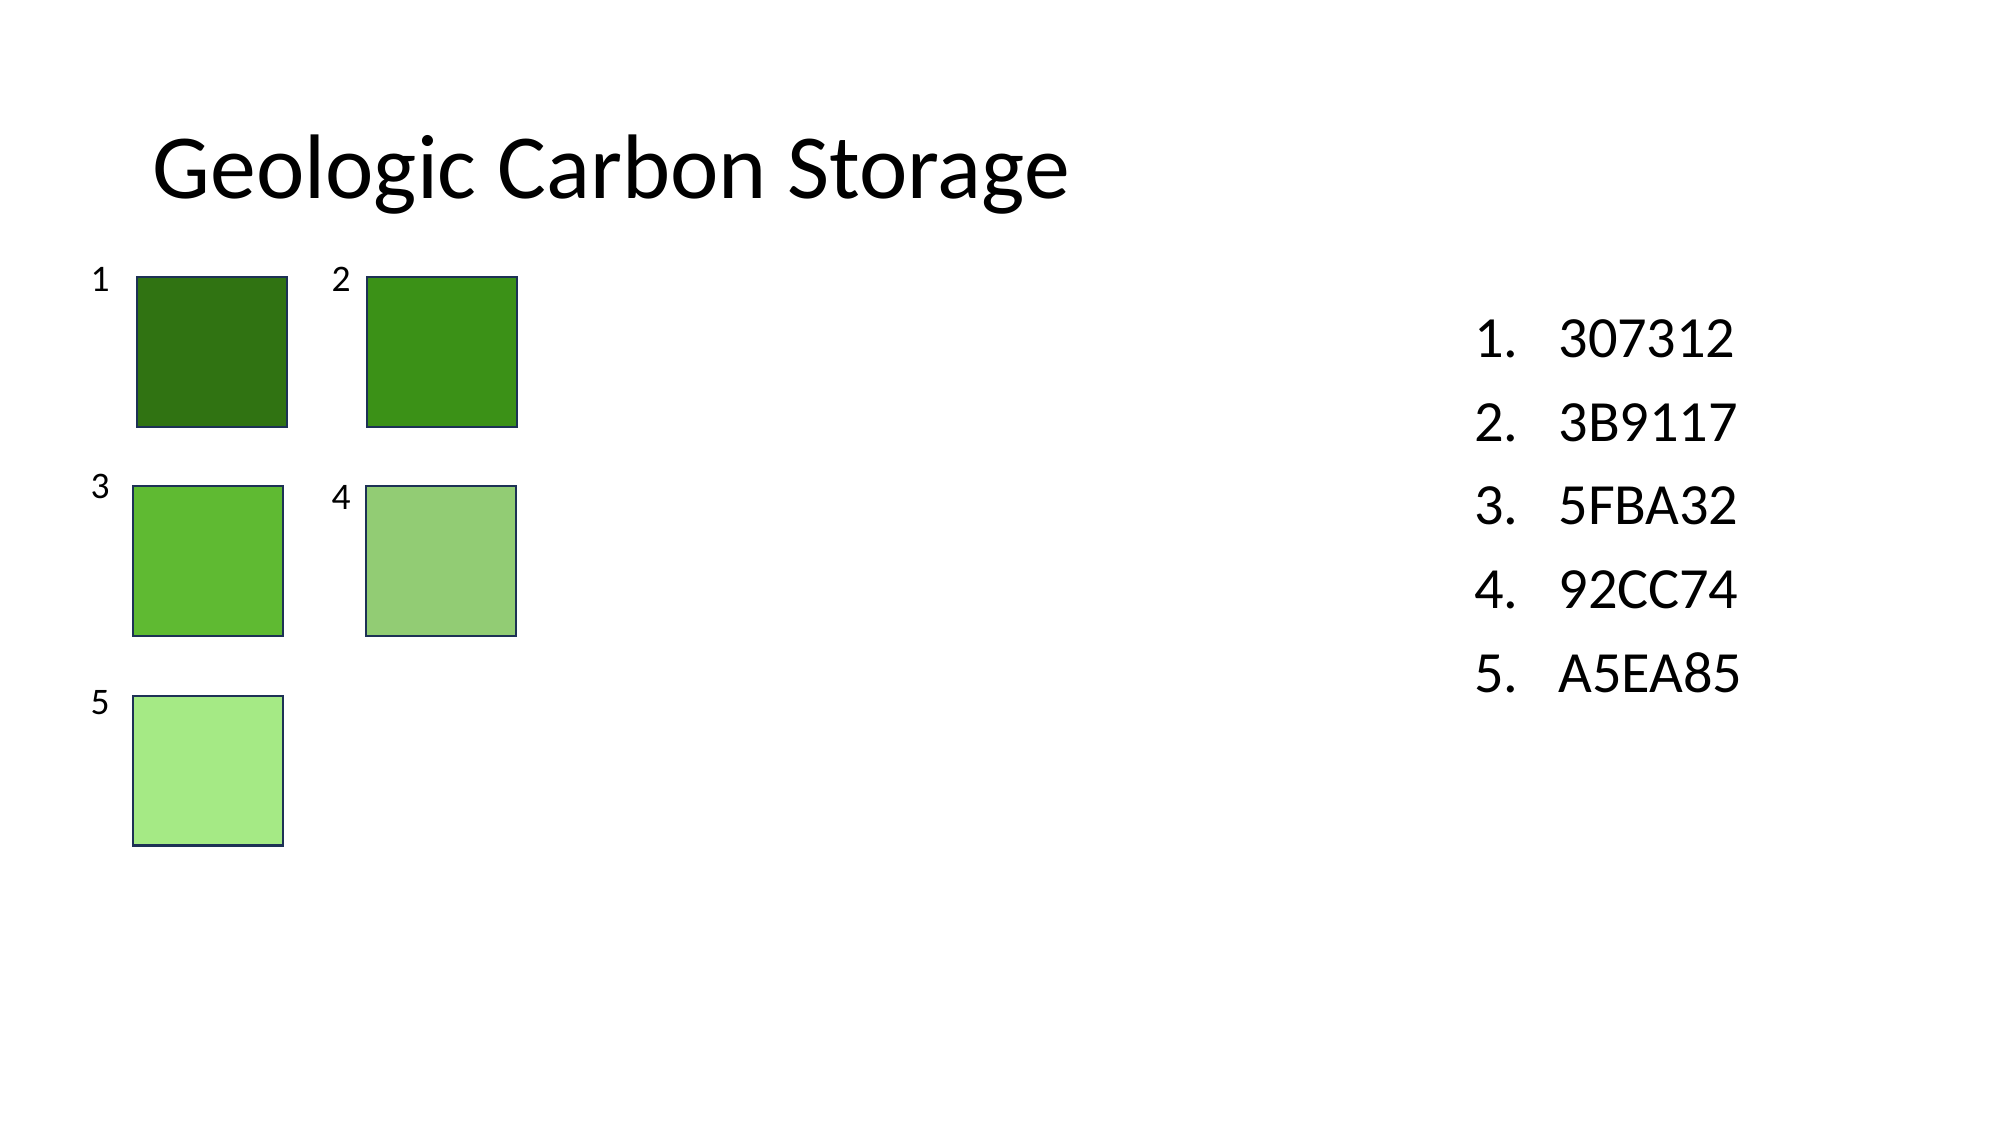

# Geologic Carbon Storage
1
2

307312
3B9117
5FBA32
92CC74
A5EA85

3
4

5